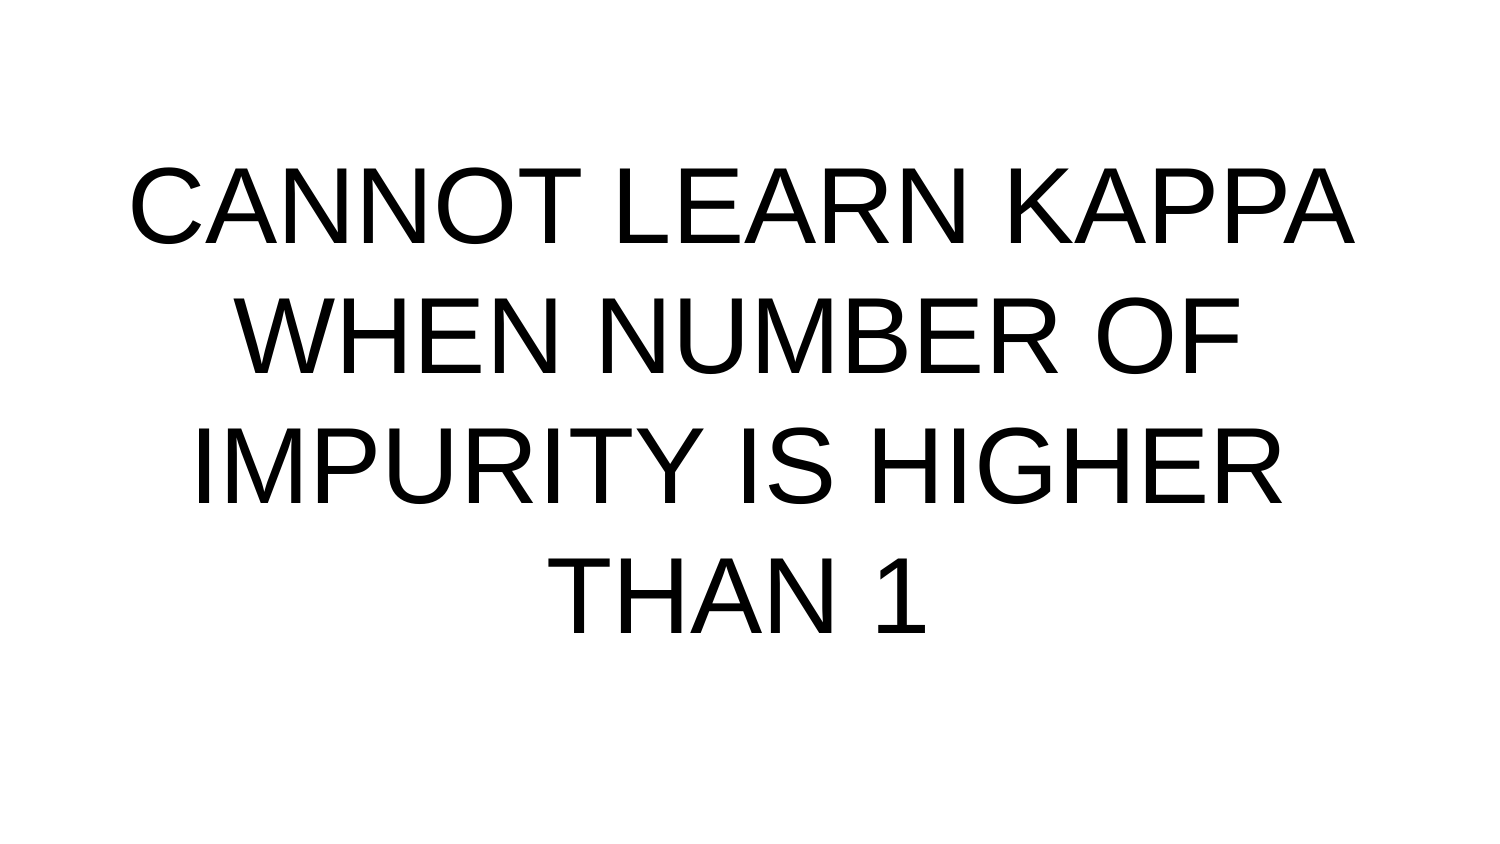

# CANNOT LEARN KAPPA WHEN NUMBER OF IMPURITY IS HIGHER THAN 1